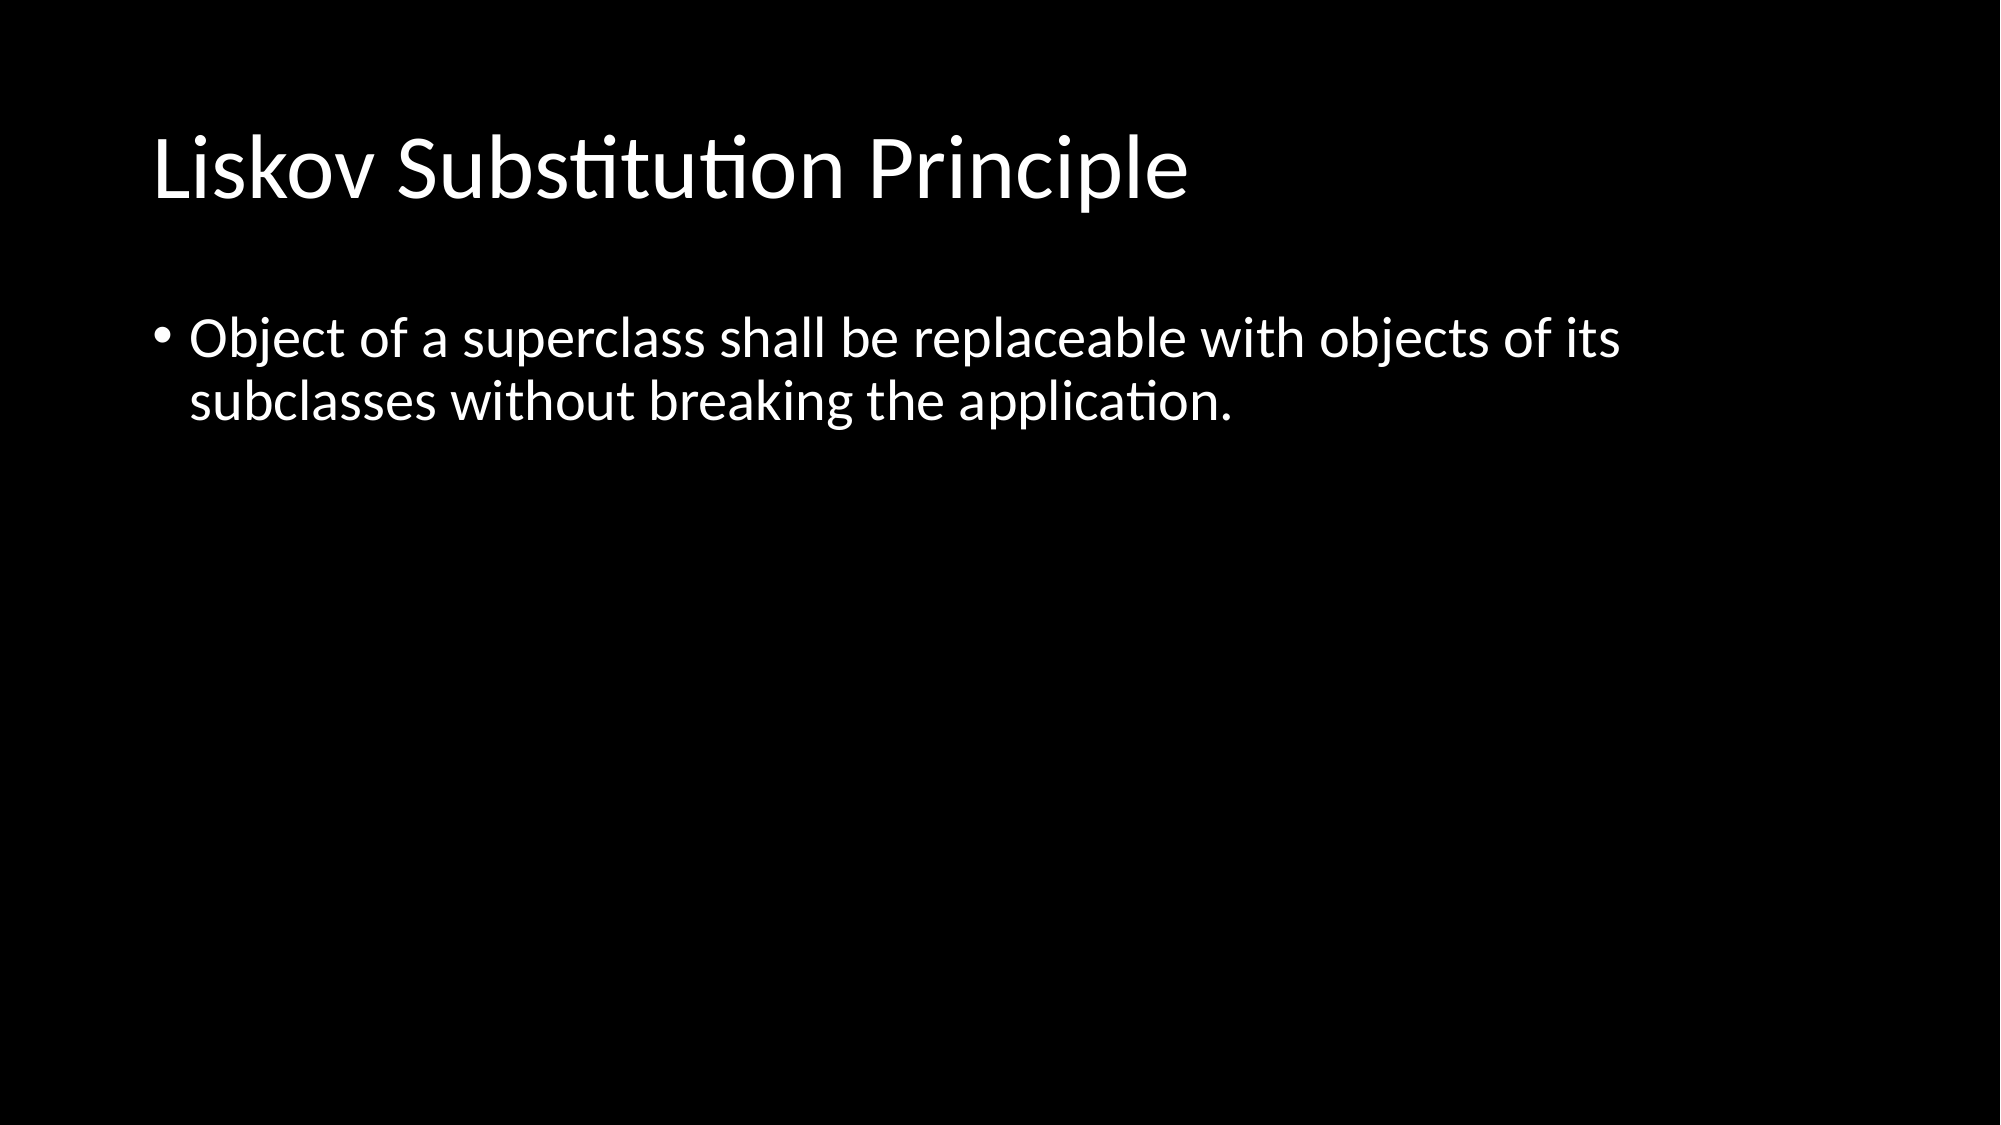

# Liskov Substitution Principle
Object of a superclass shall be replaceable with objects of its subclasses without breaking the application.